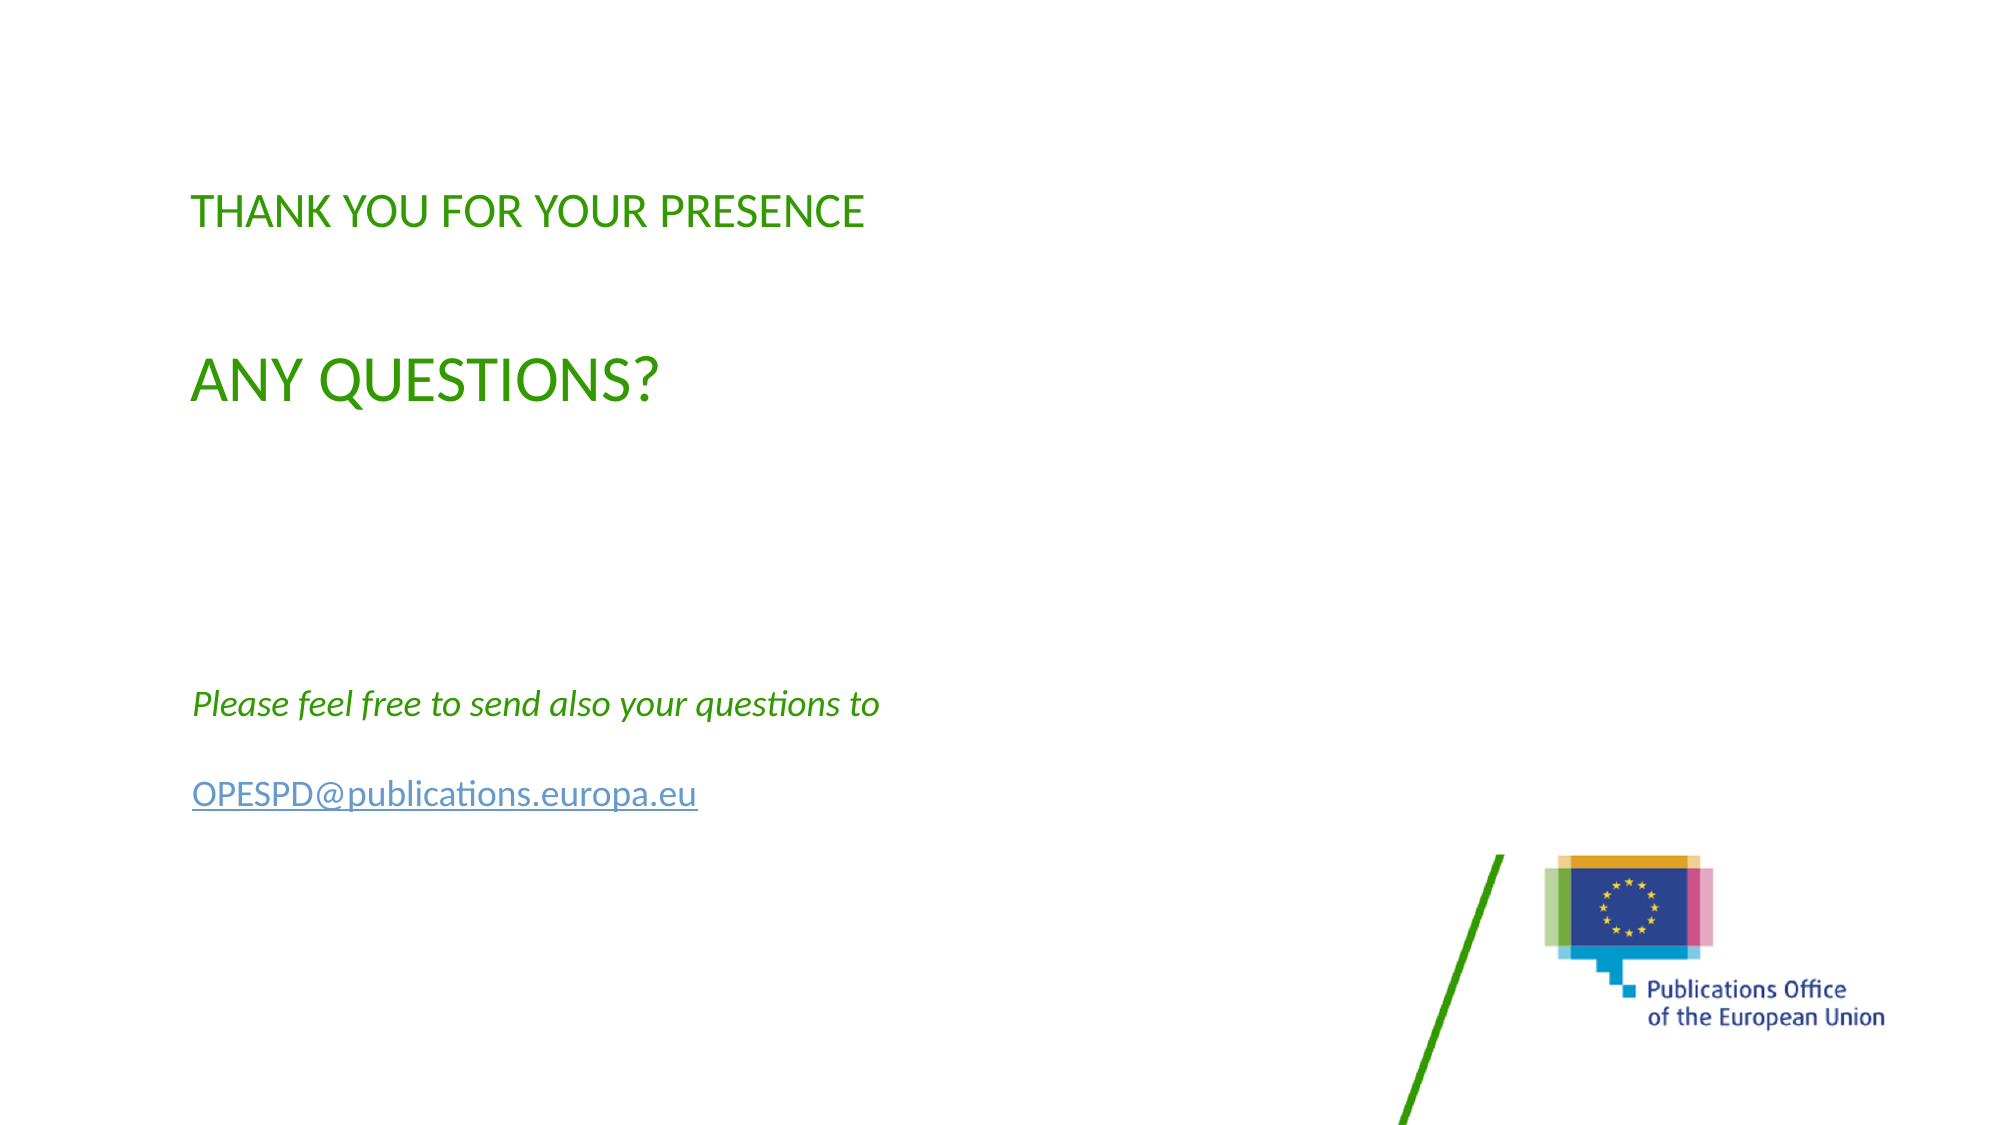

# Thank you FOR YOUR PRESENCE Any questions?
Please feel free to send also your questions to

OPESPD@publications.europa.eu